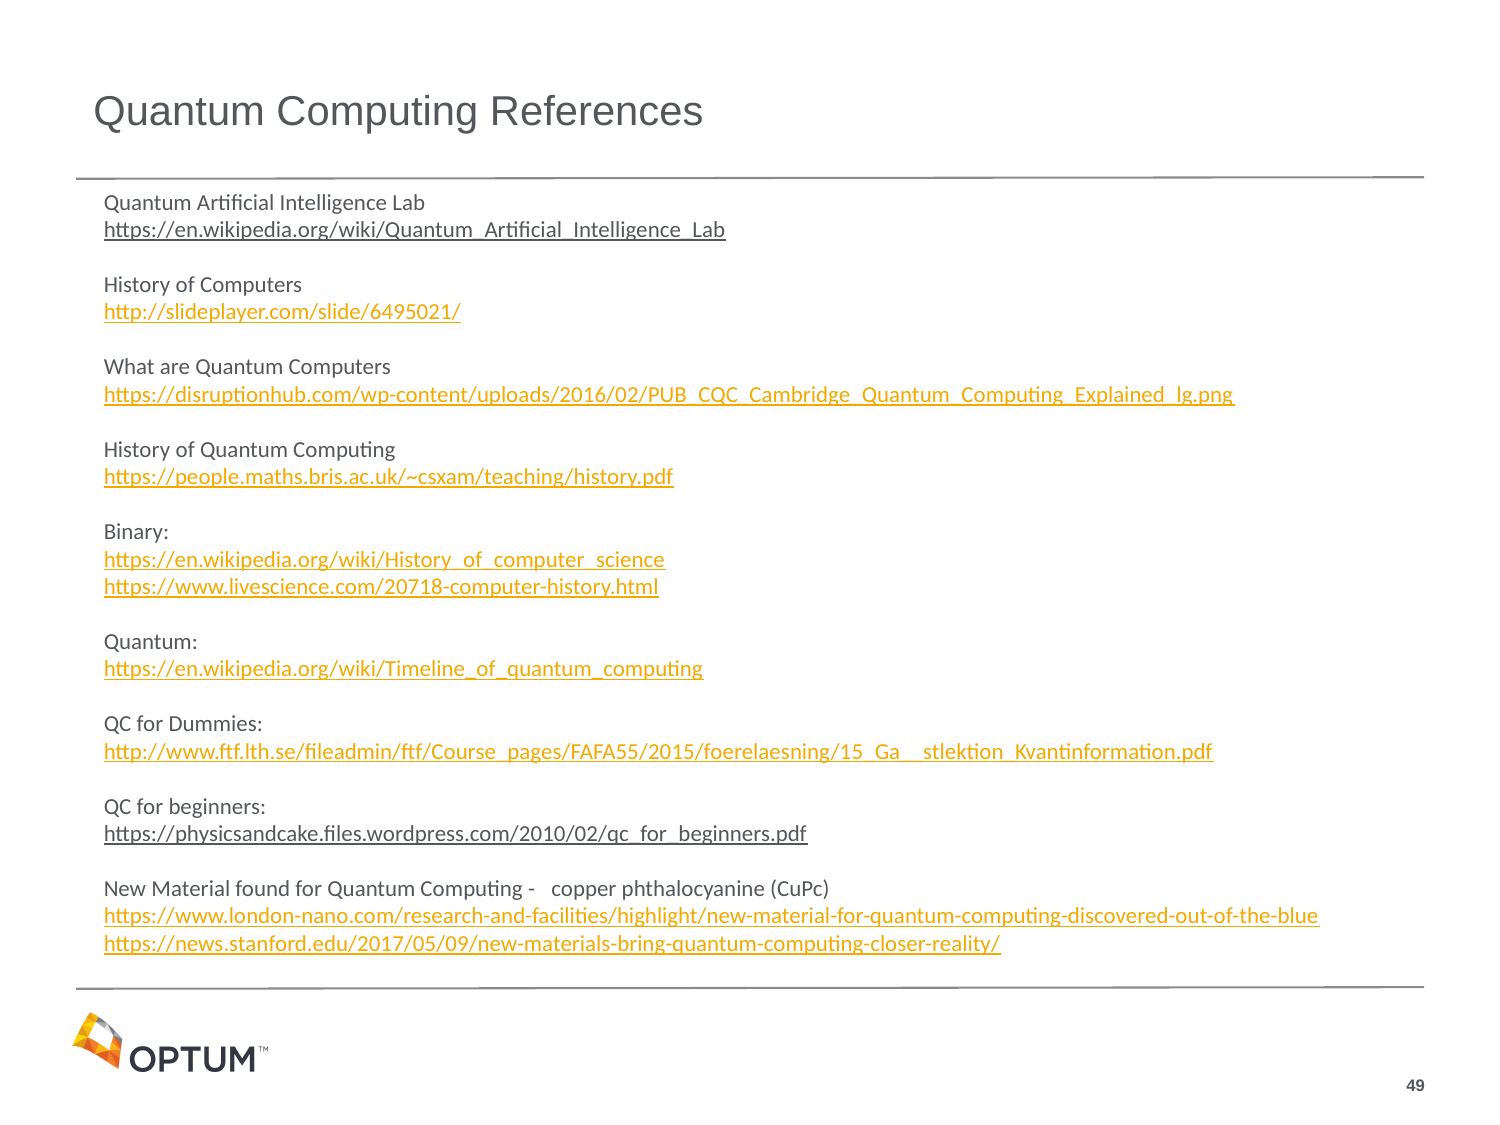

Quantum Computing References
Quantum Artificial Intelligence Lab
https://en.wikipedia.org/wiki/Quantum_Artificial_Intelligence_Lab
History of Computers
http://slideplayer.com/slide/6495021/

What are Quantum Computers
https://disruptionhub.com/wp-content/uploads/2016/02/PUB_CQC_Cambridge_Quantum_Computing_Explained_lg.png

History of Quantum Computing
https://people.maths.bris.ac.uk/~csxam/teaching/history.pdf

Binary:
https://en.wikipedia.org/wiki/History_of_computer_science
https://www.livescience.com/20718-computer-history.html

Quantum:
https://en.wikipedia.org/wiki/Timeline_of_quantum_computing

QC for Dummies:
http://www.ftf.lth.se/fileadmin/ftf/Course_pages/FAFA55/2015/foerelaesning/15_Ga__stlektion_Kvantinformation.pdf

QC for beginners:
https://physicsandcake.files.wordpress.com/2010/02/qc_for_beginners.pdf
New Material found for Quantum Computing -   copper phthalocyanine (CuPc)
https://www.london-nano.com/research-and-facilities/highlight/new-material-for-quantum-computing-discovered-out-of-the-blue
https://news.stanford.edu/2017/05/09/new-materials-bring-quantum-computing-closer-reality/